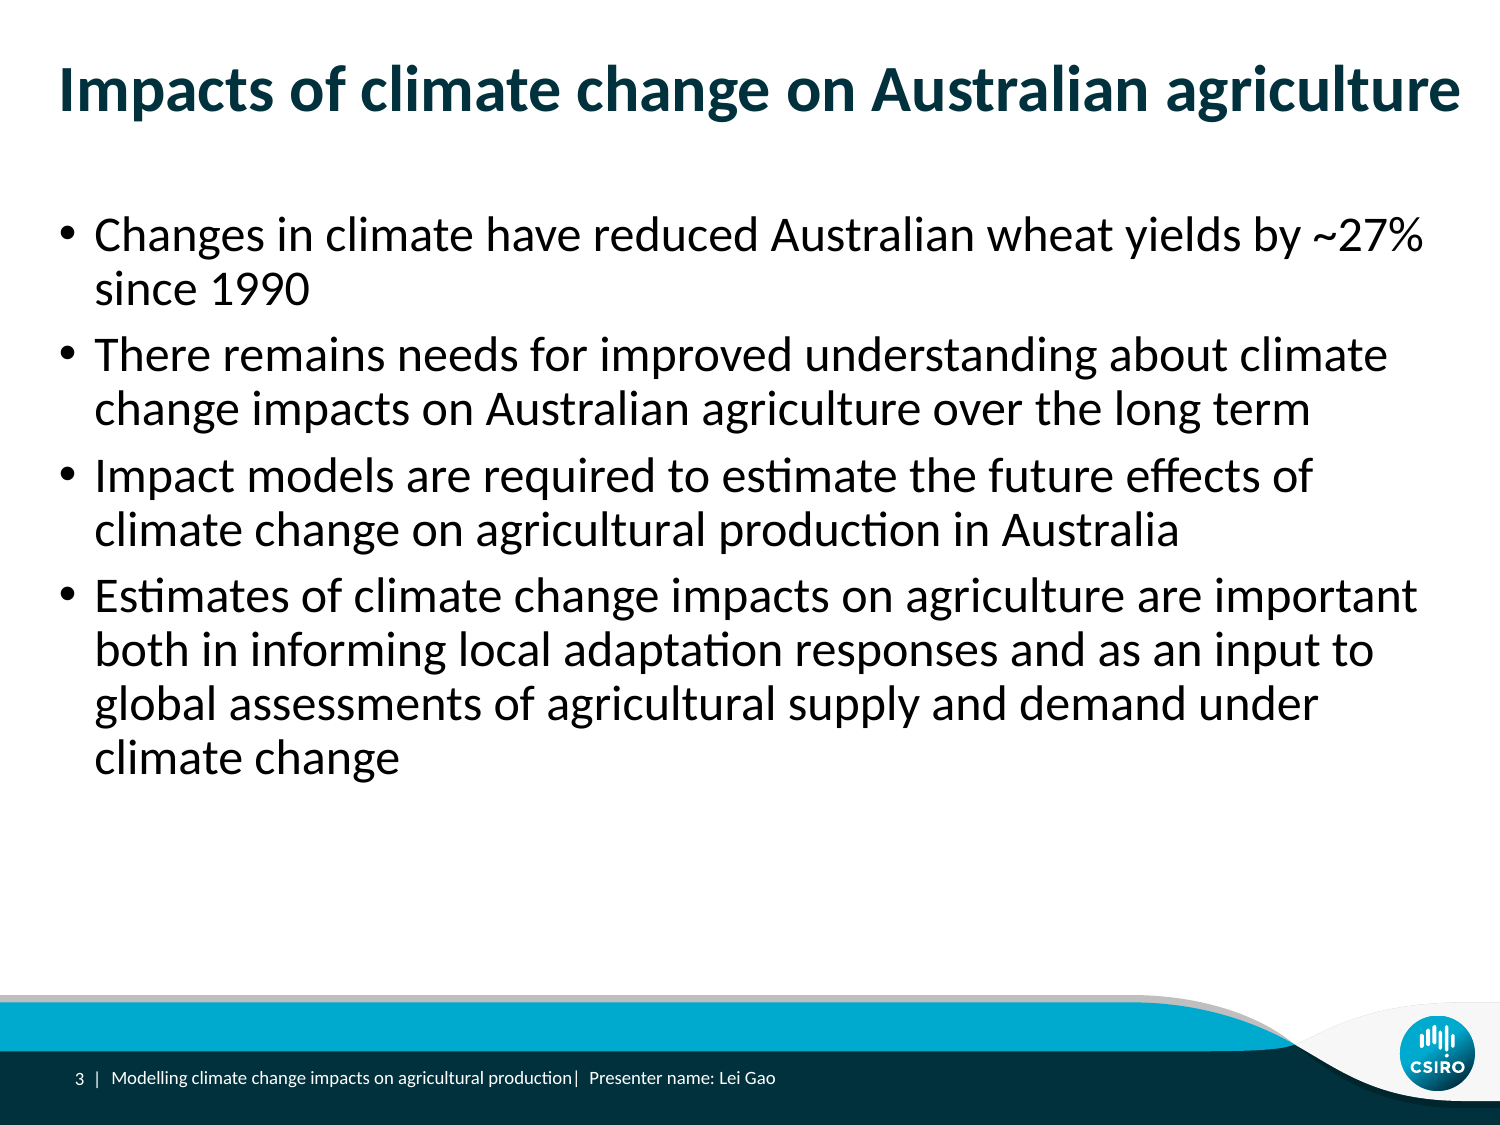

# Impacts of climate change on Australian agriculture
Changes in climate have reduced Australian wheat yields by ~27% since 1990
There remains needs for improved understanding about climate change impacts on Australian agriculture over the long term
Impact models are required to estimate the future effects of climate change on agricultural production in Australia
Estimates of climate change impacts on agriculture are important both in informing local adaptation responses and as an input to global assessments of agricultural supply and demand under climate change

3  |
Modelling climate change impacts on agricultural production|  Presenter name: Lei Gao